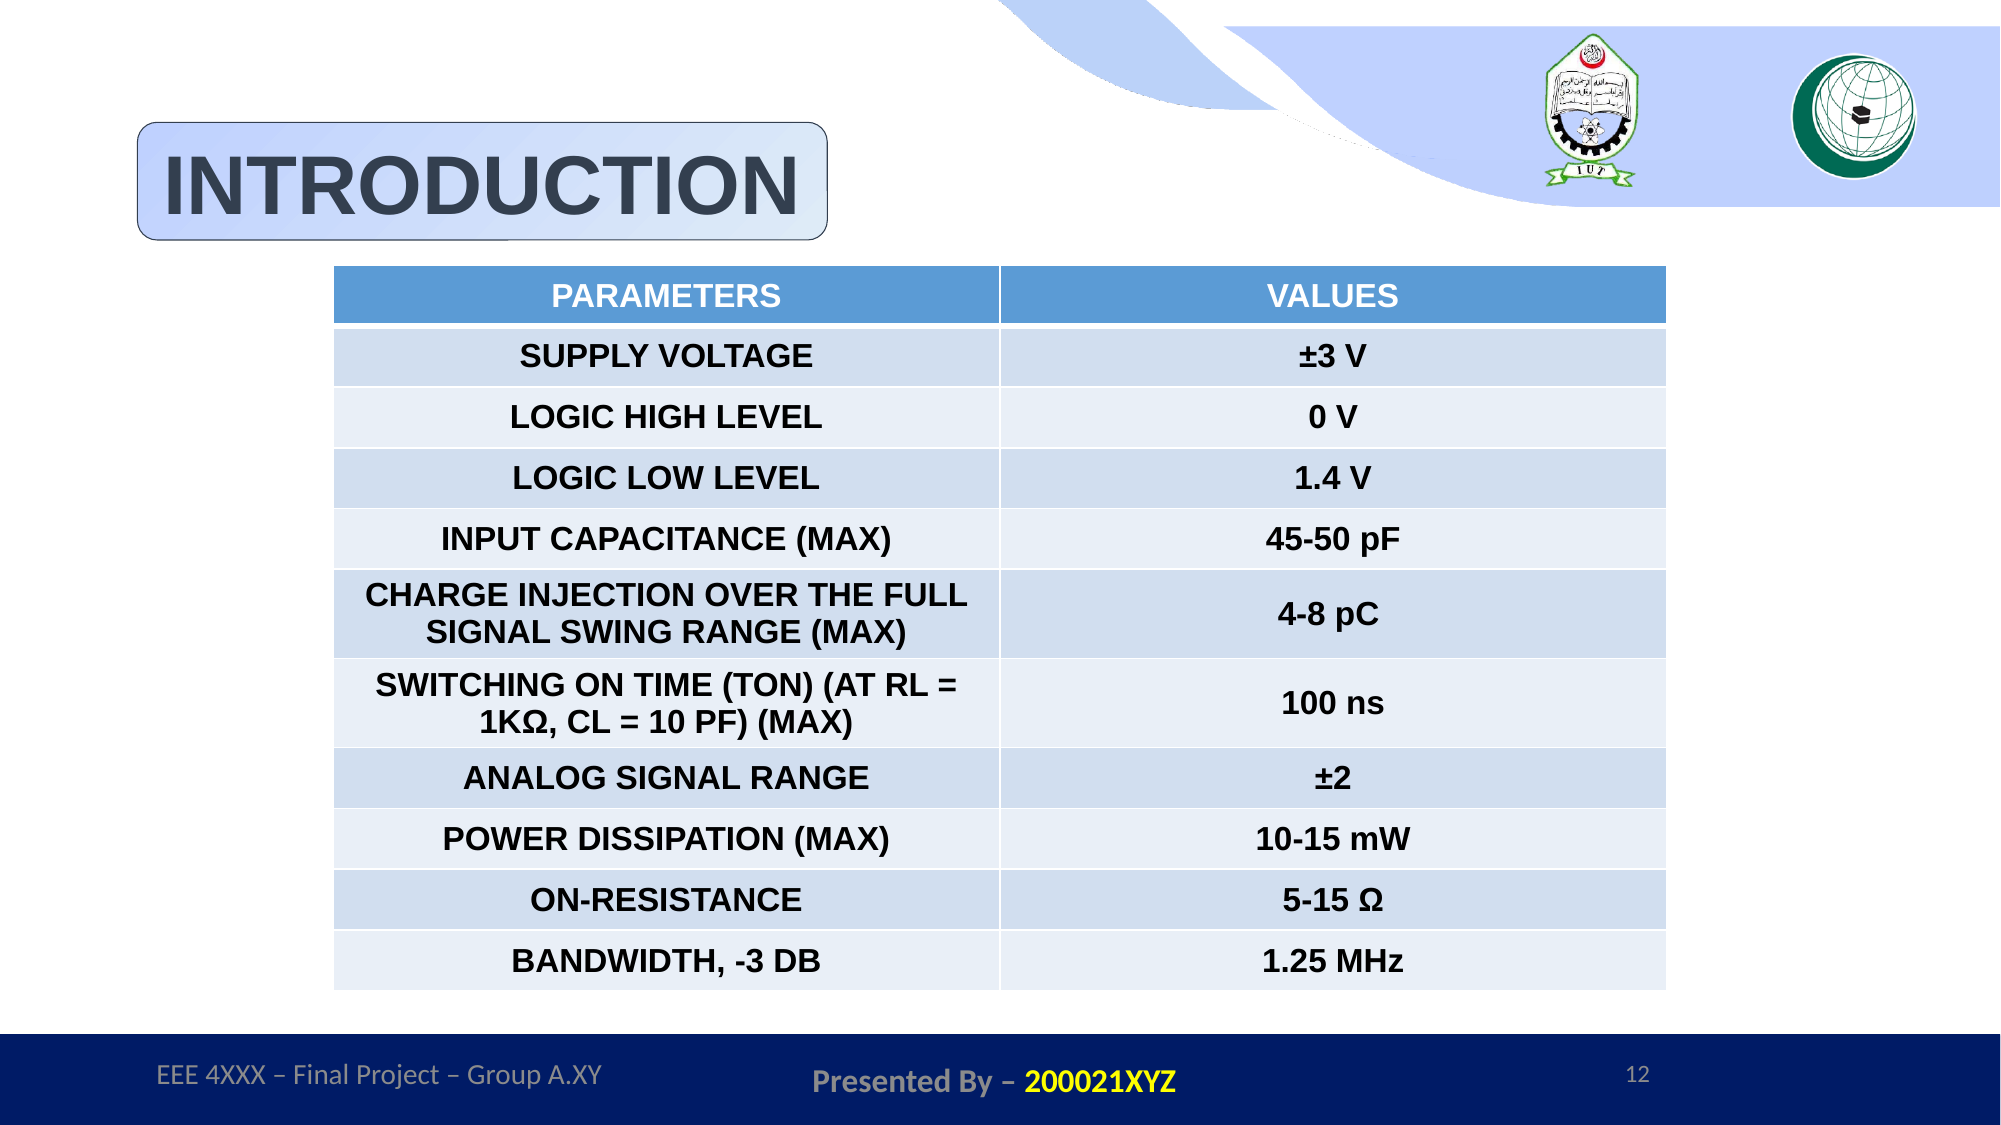

INTRODUCTION
| PARAMETERS | VALUES |
| --- | --- |
| SUPPLY VOLTAGE | ±3 V |
| LOGIC HIGH LEVEL | 0 V |
| LOGIC LOW LEVEL | 1.4 V |
| INPUT CAPACITANCE (MAX) | 45-50 pF |
| CHARGE INJECTION OVER THE FULL SIGNAL SWING RANGE (MAX) | 4-8 pC |
| SWITCHING ON TIME (TON) (AT RL = 1KΩ, CL = 10 PF) (MAX) | 100 ns |
| ANALOG SIGNAL RANGE | ±2 |
| POWER DISSIPATION (MAX) | 10-15 mW |
| ON-RESISTANCE | 5-15 Ω |
| BANDWIDTH, -3 DB | 1.25 MHz |
EEE 4XXX – Final Project – Group A.XY
Presented By – 200021XYZ
12